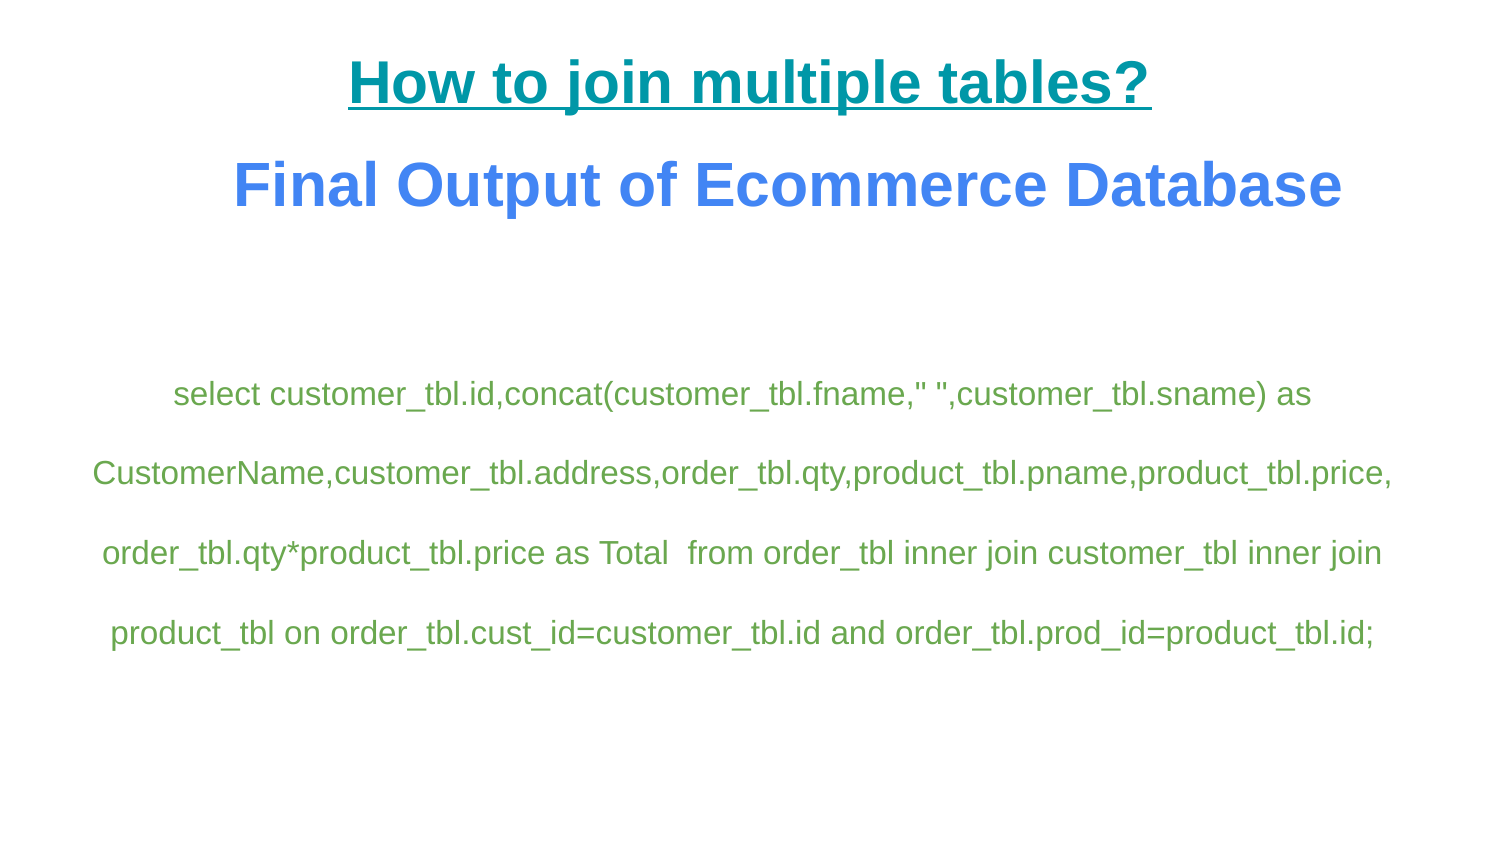

# How to join multiple tables?
Final Output of Ecommerce Database
select customer_tbl.id,concat(customer_tbl.fname," ",customer_tbl.sname) as CustomerName,customer_tbl.address,order_tbl.qty,product_tbl.pname,product_tbl.price, order_tbl.qty*product_tbl.price as Total  from order_tbl inner join customer_tbl inner join product_tbl on order_tbl.cust_id=customer_tbl.id and order_tbl.prod_id=product_tbl.id;